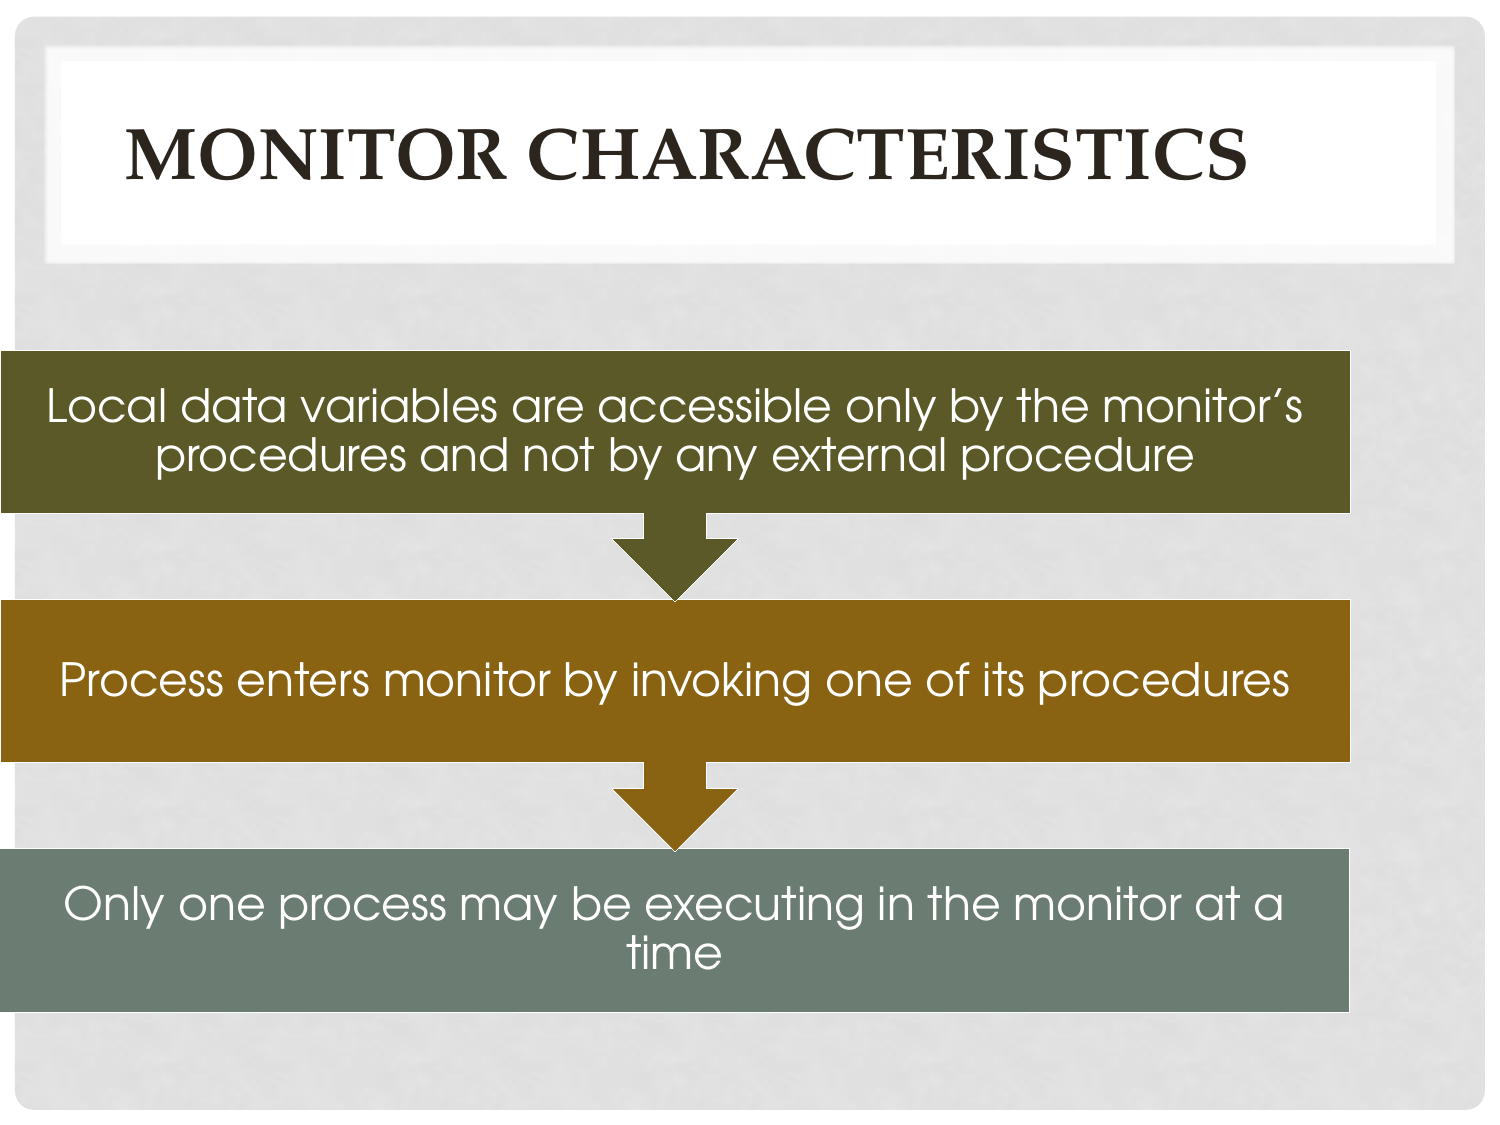

# Monitor Characteristics
Only one process may be executing in the monitor at a time
Process enters monitor by invoking one of its procedures
Local data variables are accessible only by the monitor’s procedures and not by any external procedure